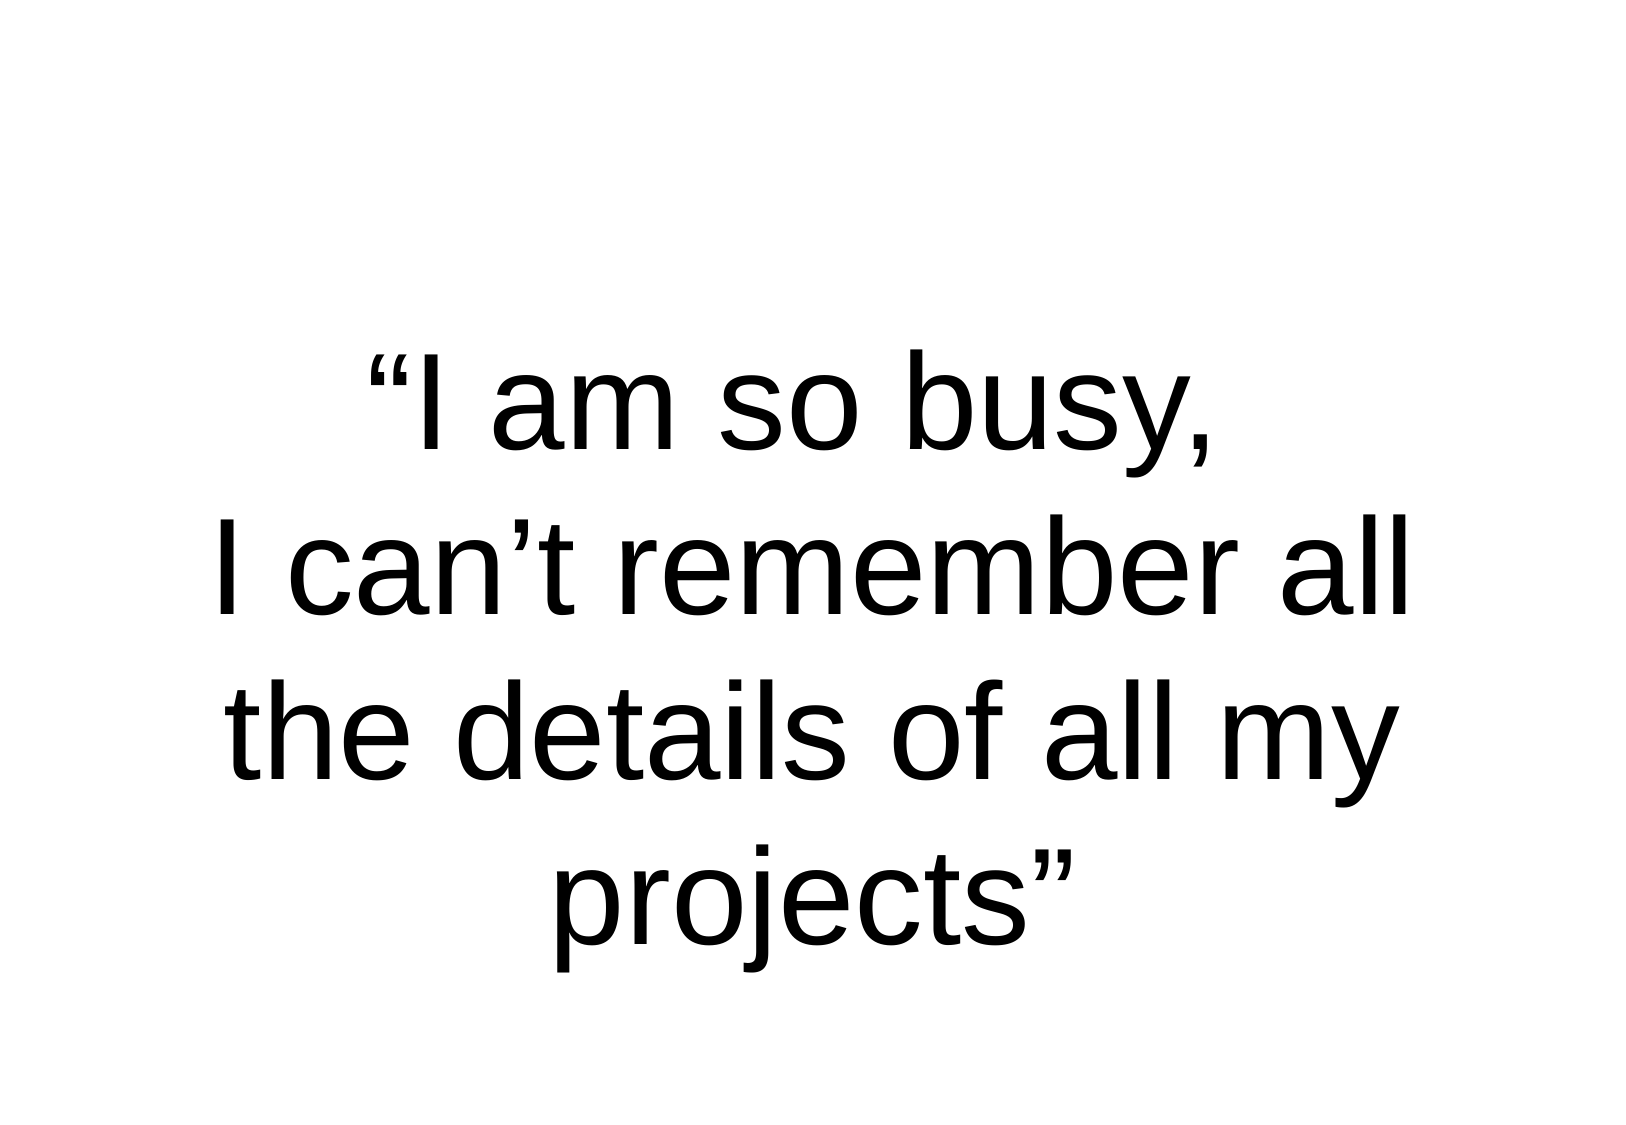

“I am so busy,
I can’t remember all the details of all my projects”